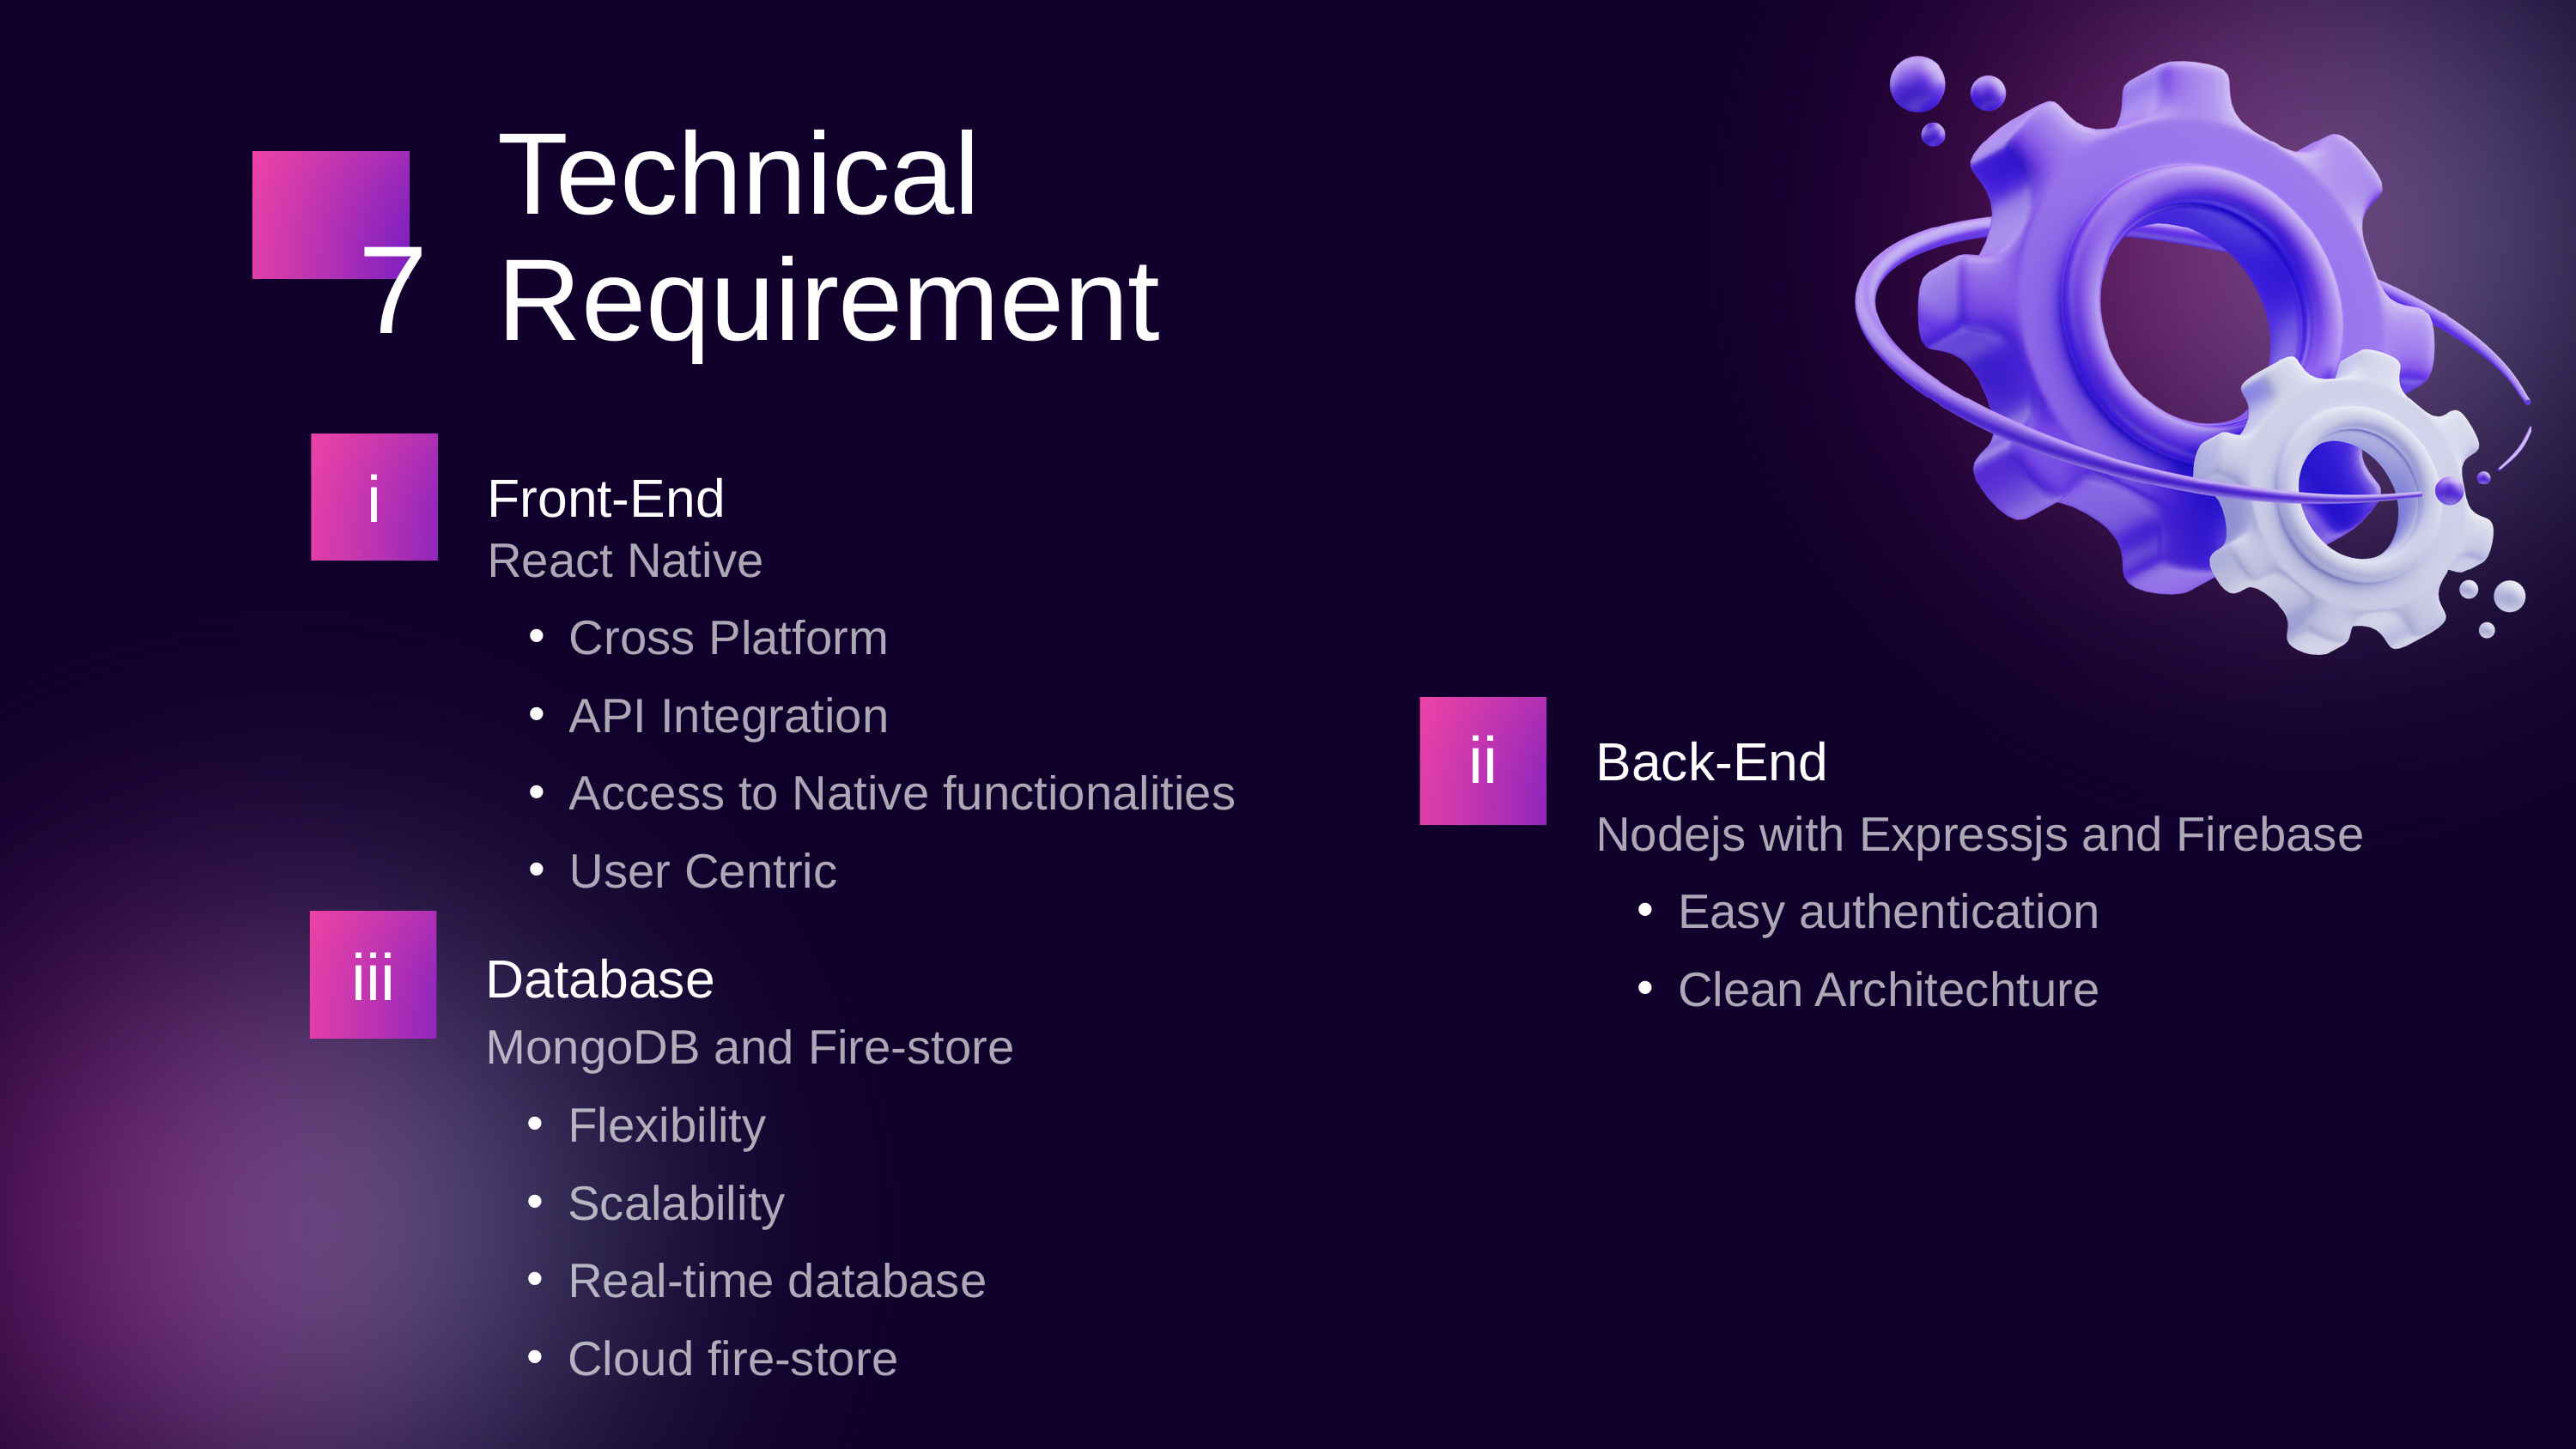

Technical Requirement

7

i
Front-End
React Native
Cross Platform
API Integration
Access to Native functionalities
User Centric

ii
Back-End
Nodejs with Expressjs and Firebase
Easy authentication
Clean Architechture

iii
Database
MongoDB and Fire-store
Flexibility
Scalability
Real-time database
Cloud fire-store